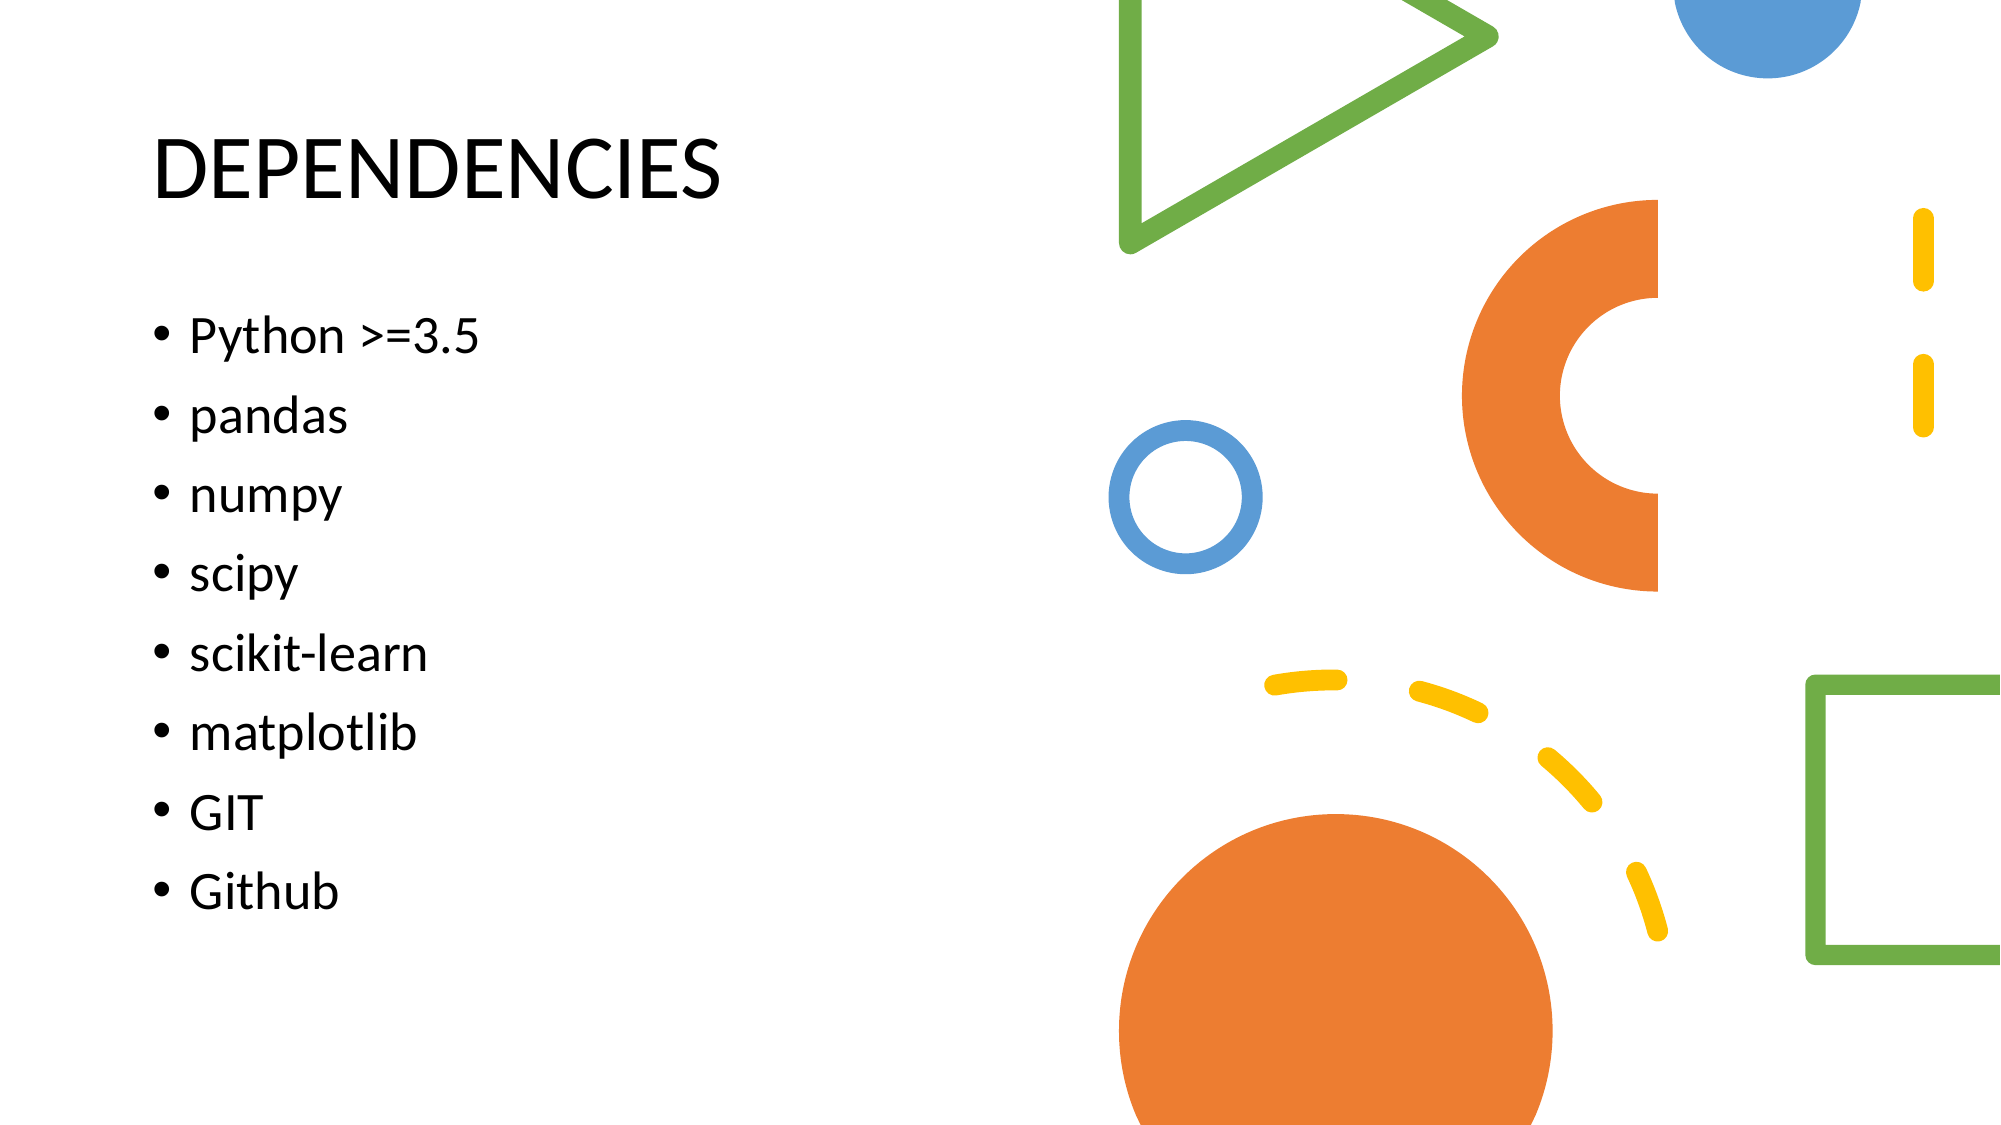

# DEPENDENCIES

Python >=3.5
pandas
numpy
scipy
scikit-learn
matplotlib
GIT
Github